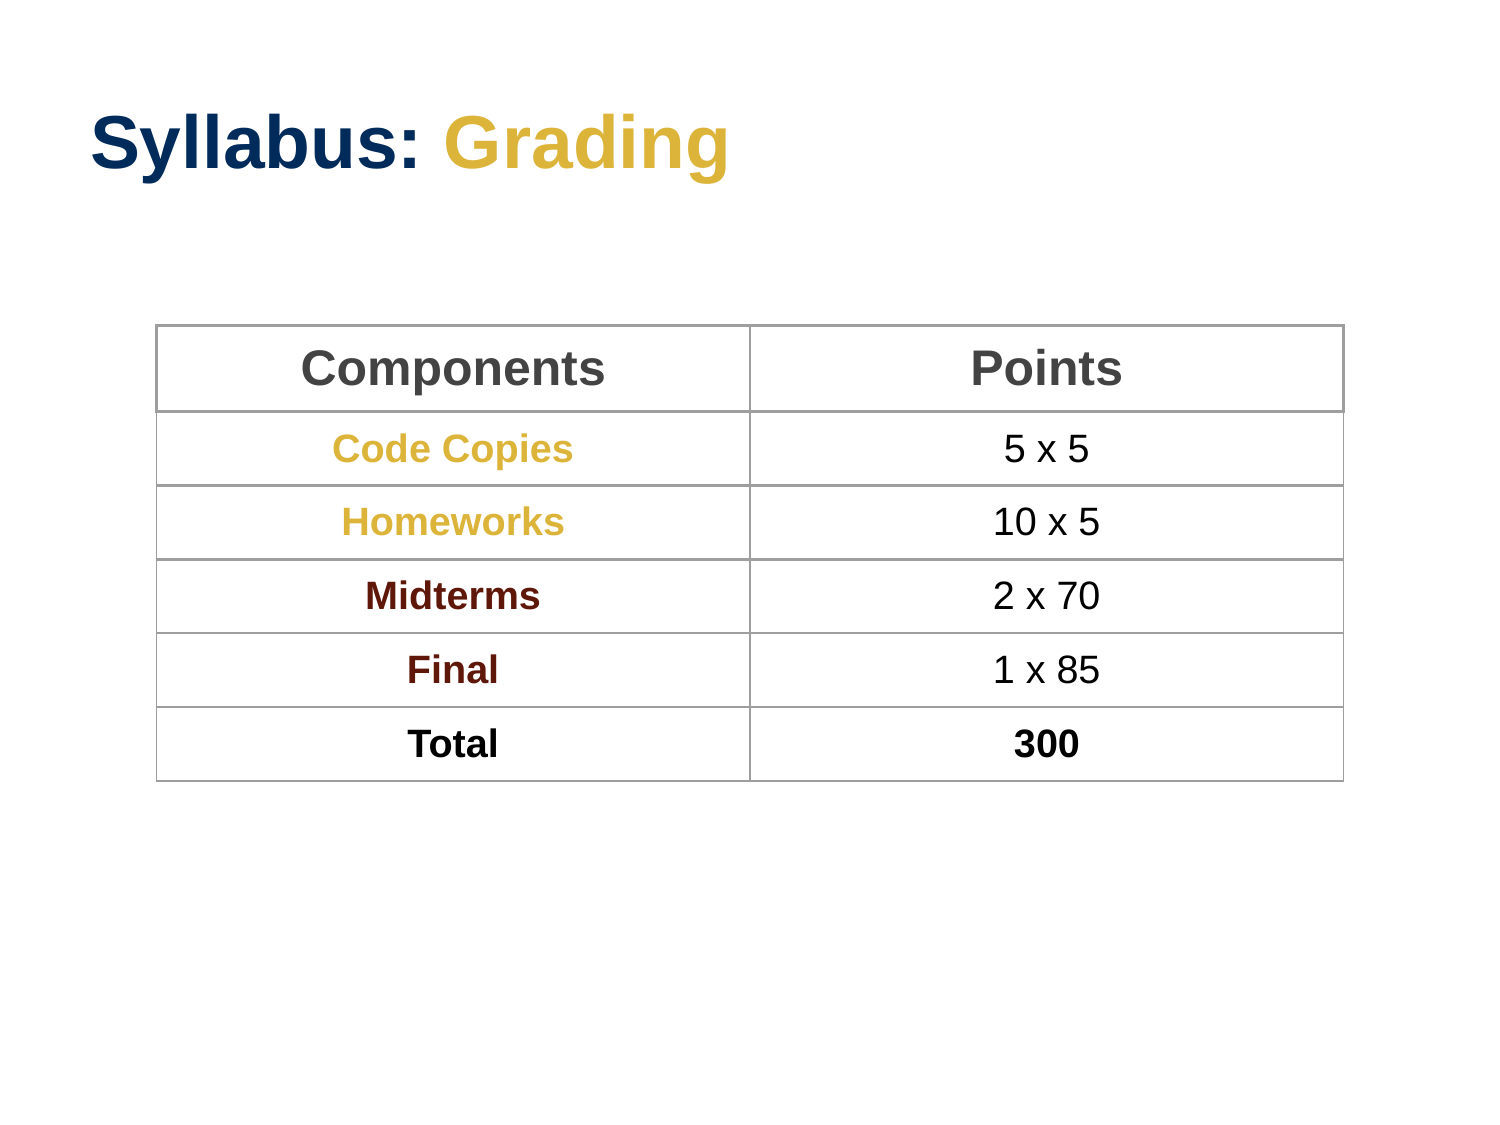

# Syllabus: Grading
| Components | Points |
| --- | --- |
| Code Copies | 5 x 5 |
| Homeworks | 10 x 5 |
| Midterms | 2 x 70 |
| Final | 1 x 85 |
| Total | 300 |